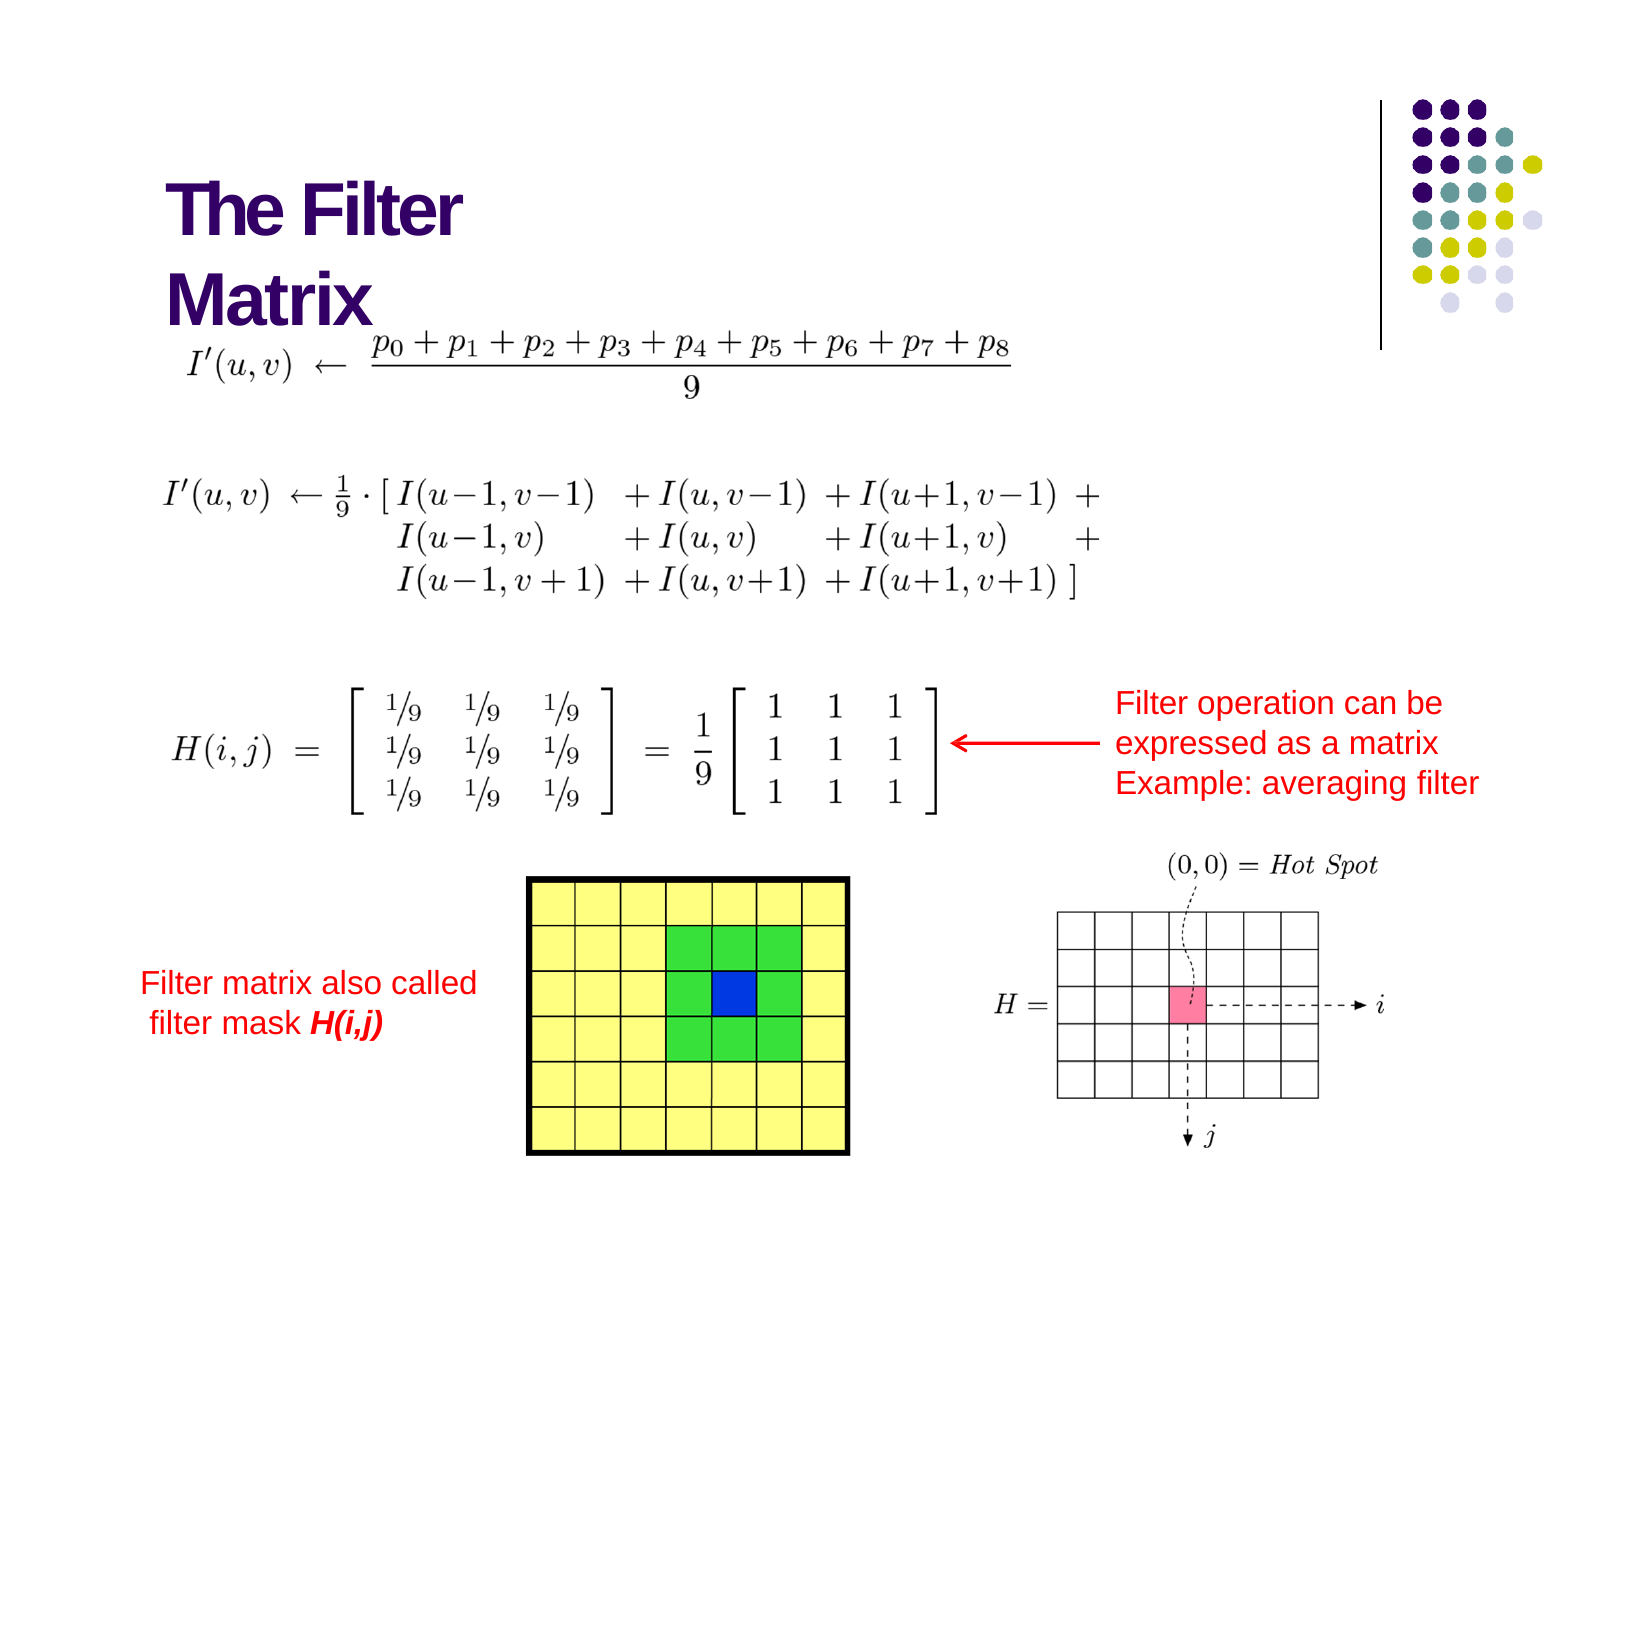

# The Filter Matrix

Filter operation can be  expressed as a matrix  Example: averaging filter

Filter matrix also called  filter mask H(i,j)